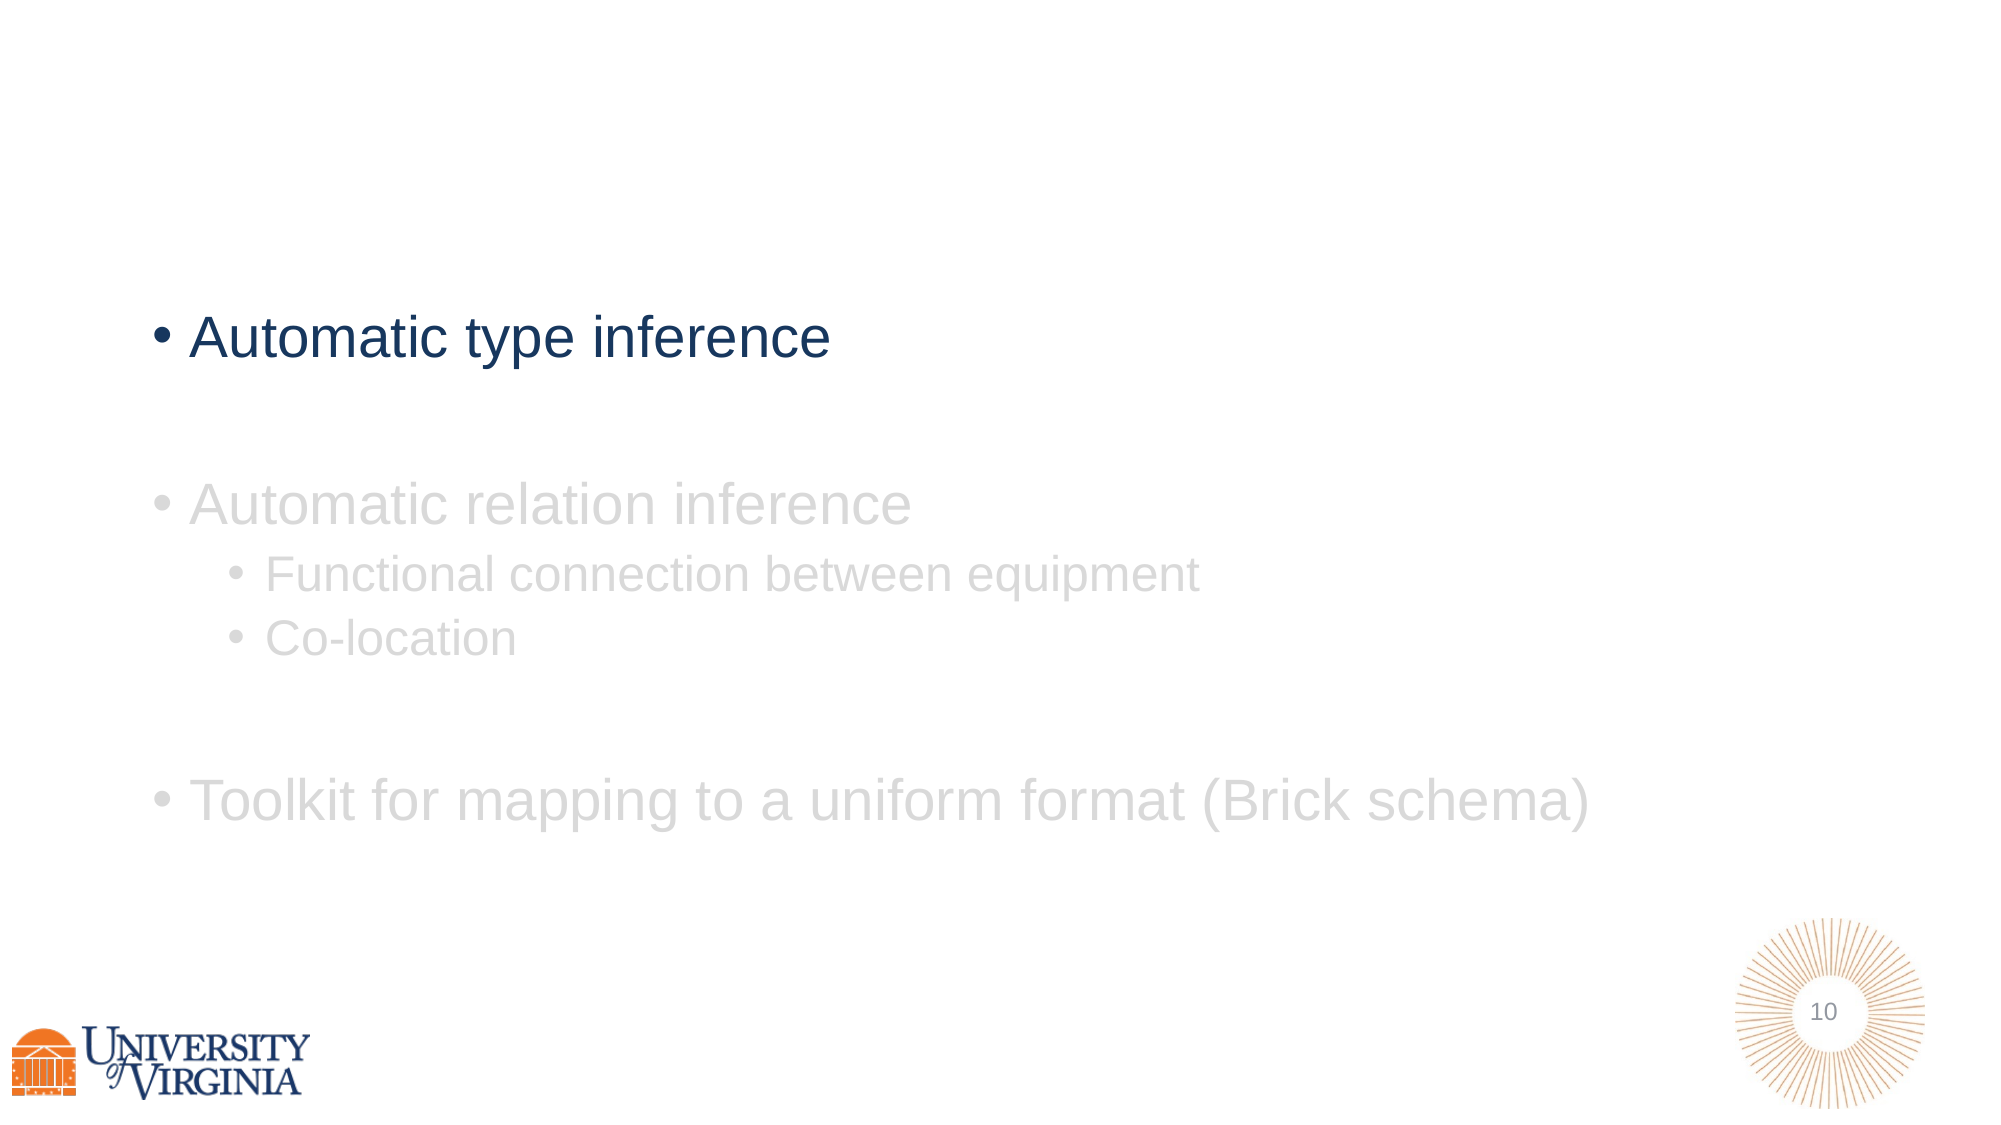

Automatic type inference

Automatic relation inference
Functional connection between equipment
Co-location

Toolkit for mapping to a uniform format (Brick schema)
10